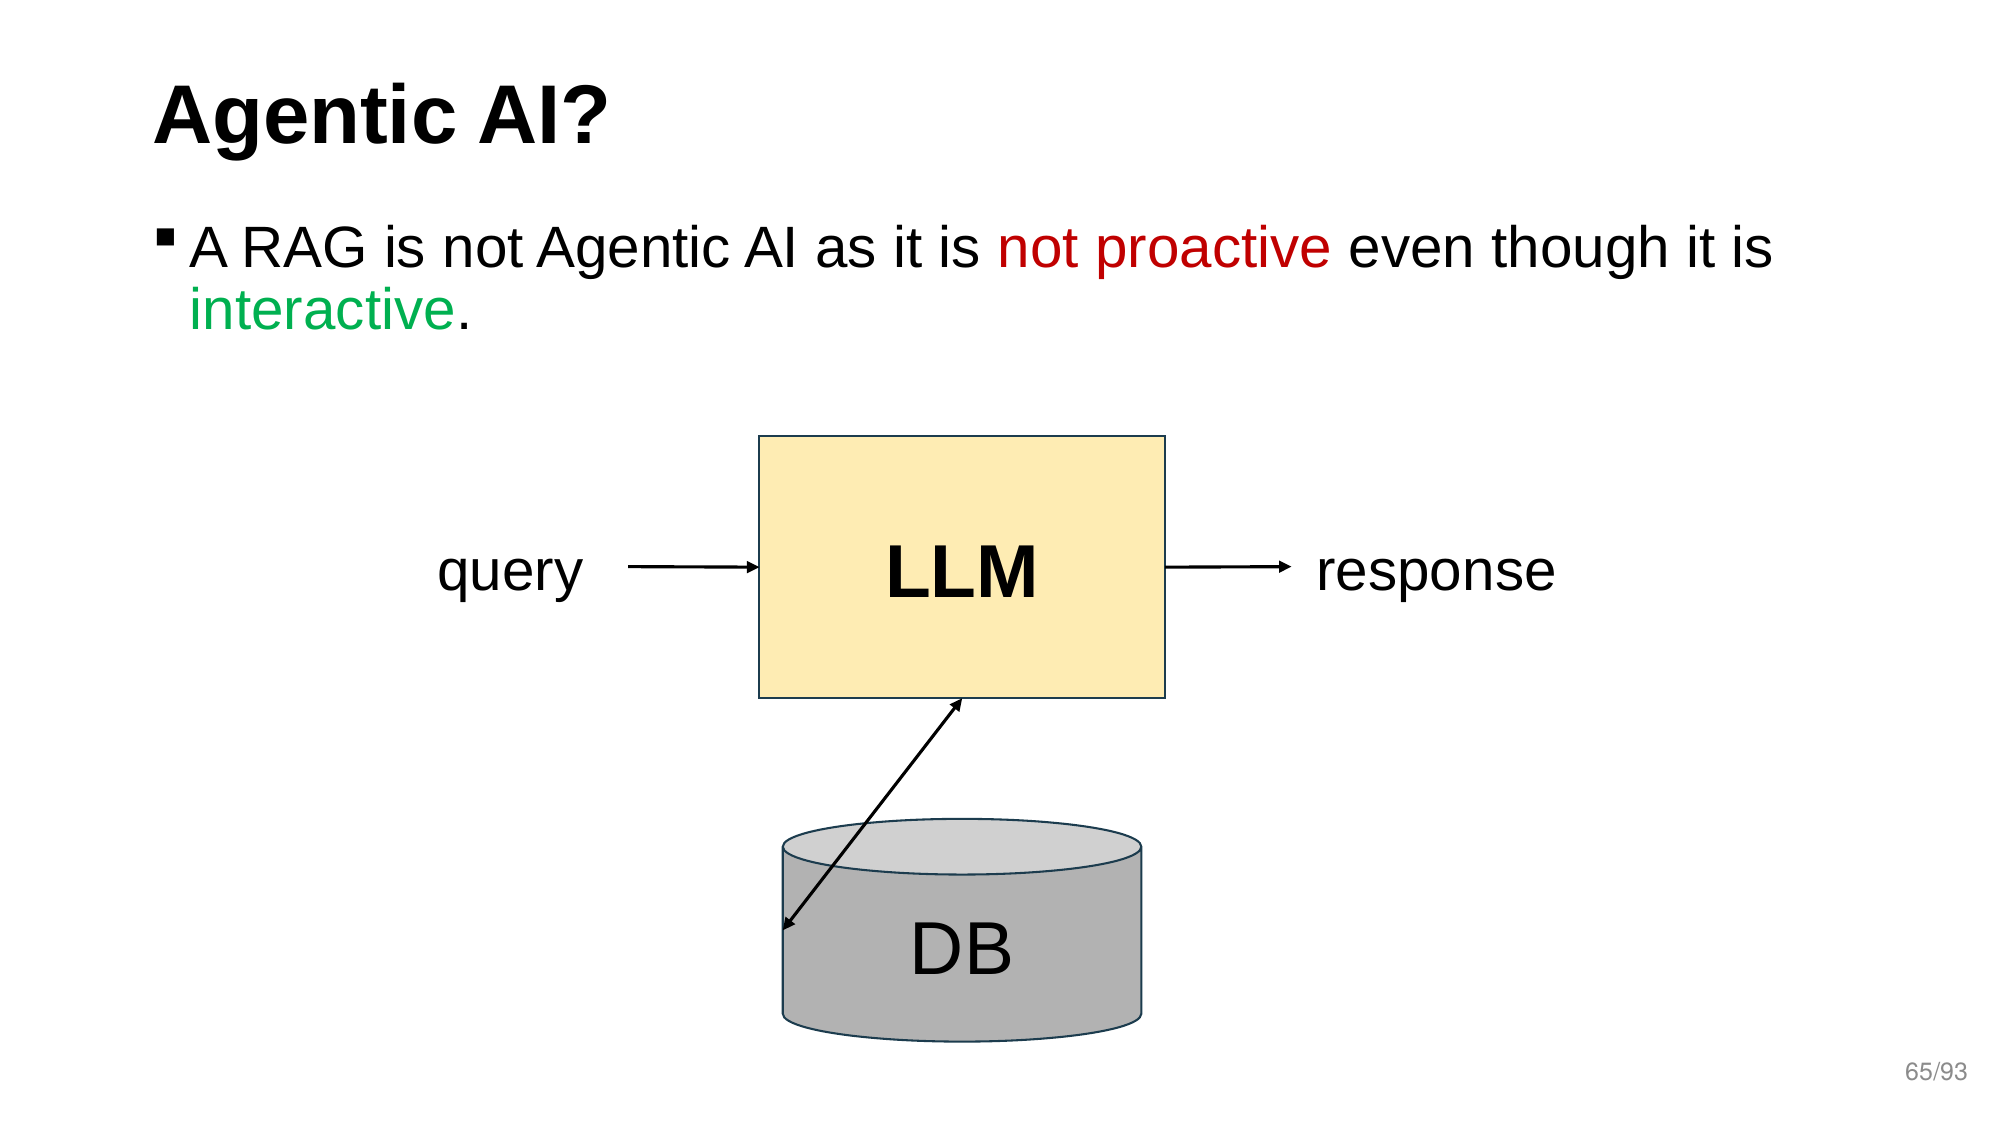

# Agentic AI?
A RAG is not Agentic AI as it is not proactive even though it is interactive.
LLM
query
response
DB
65/93